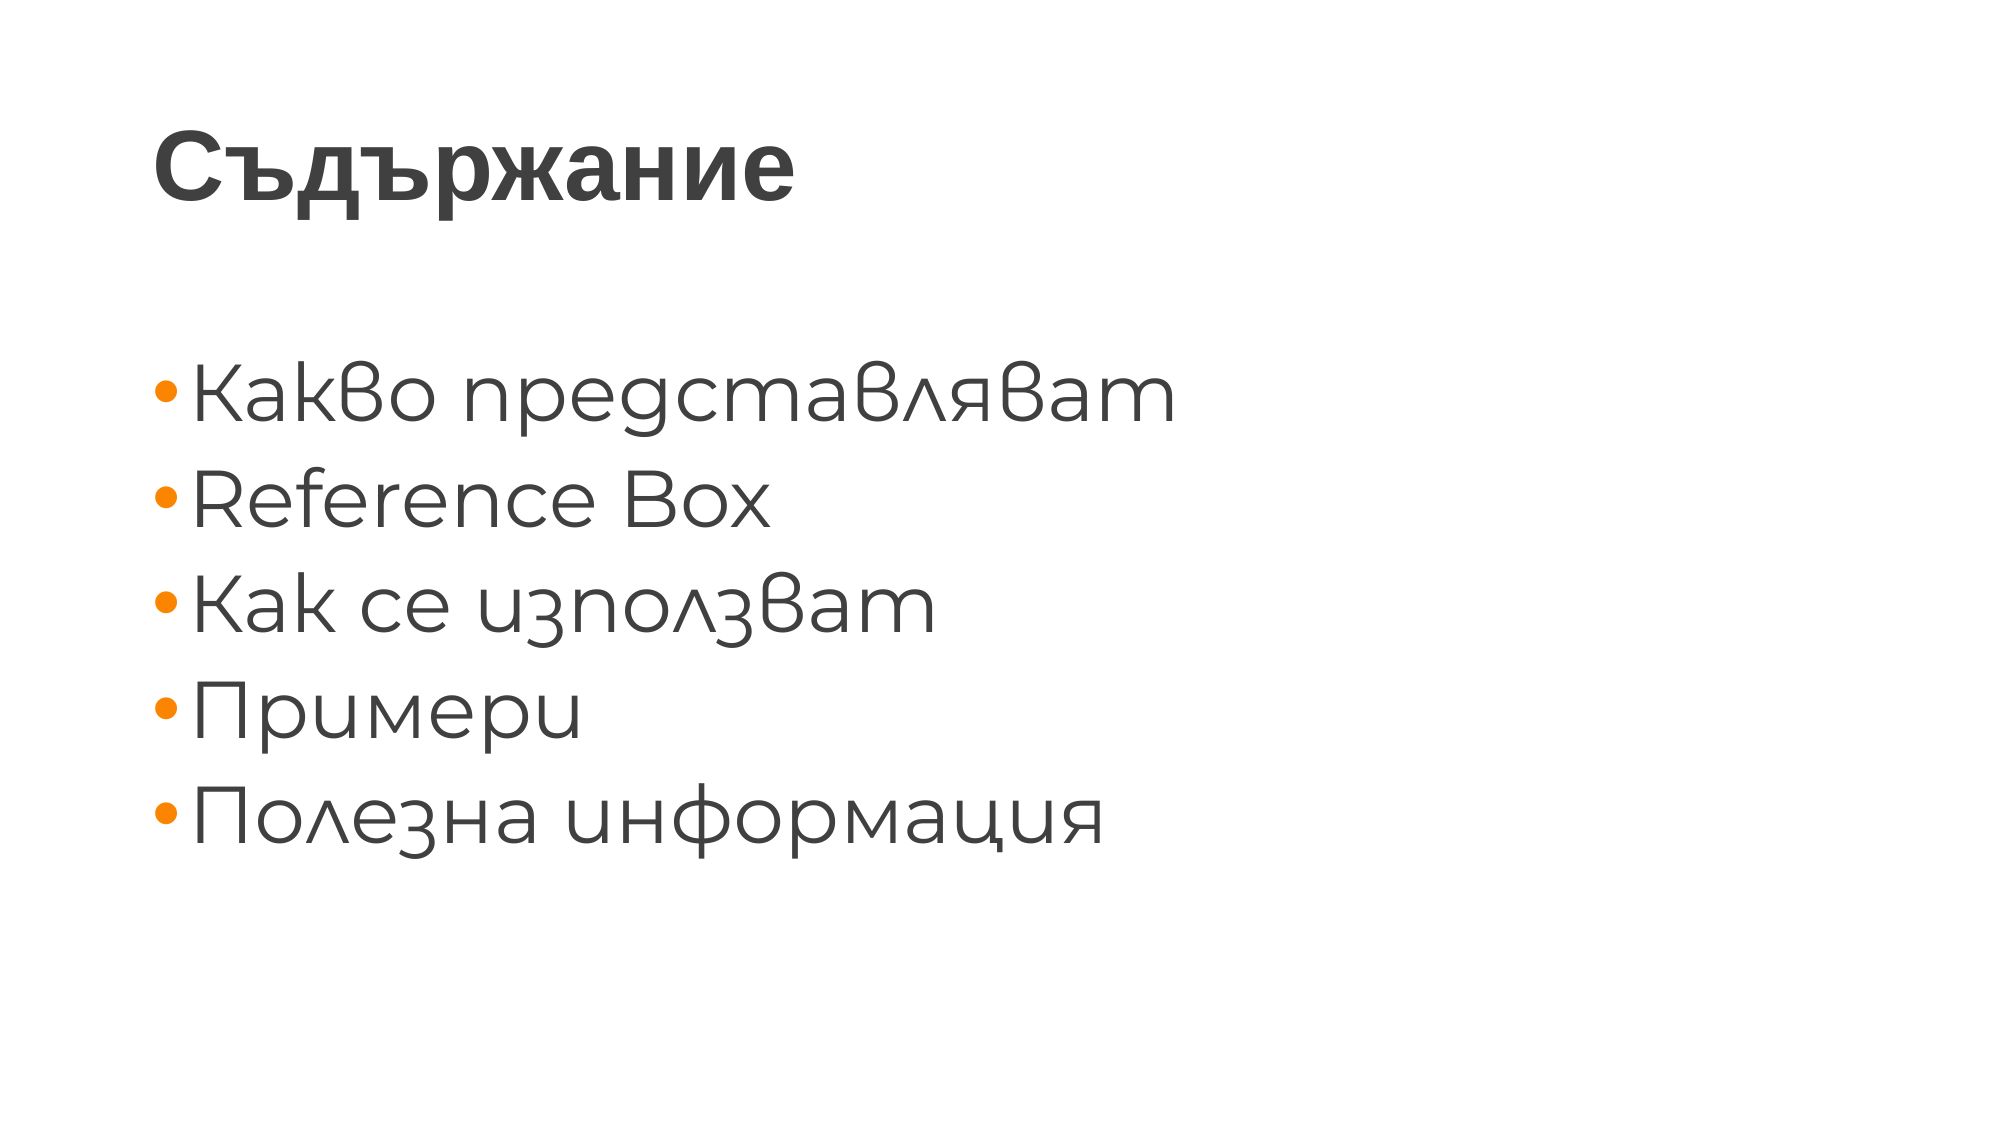

# Съдържание
Какво представляват
Reference Box
Как се използват
Примери
Полезна информация